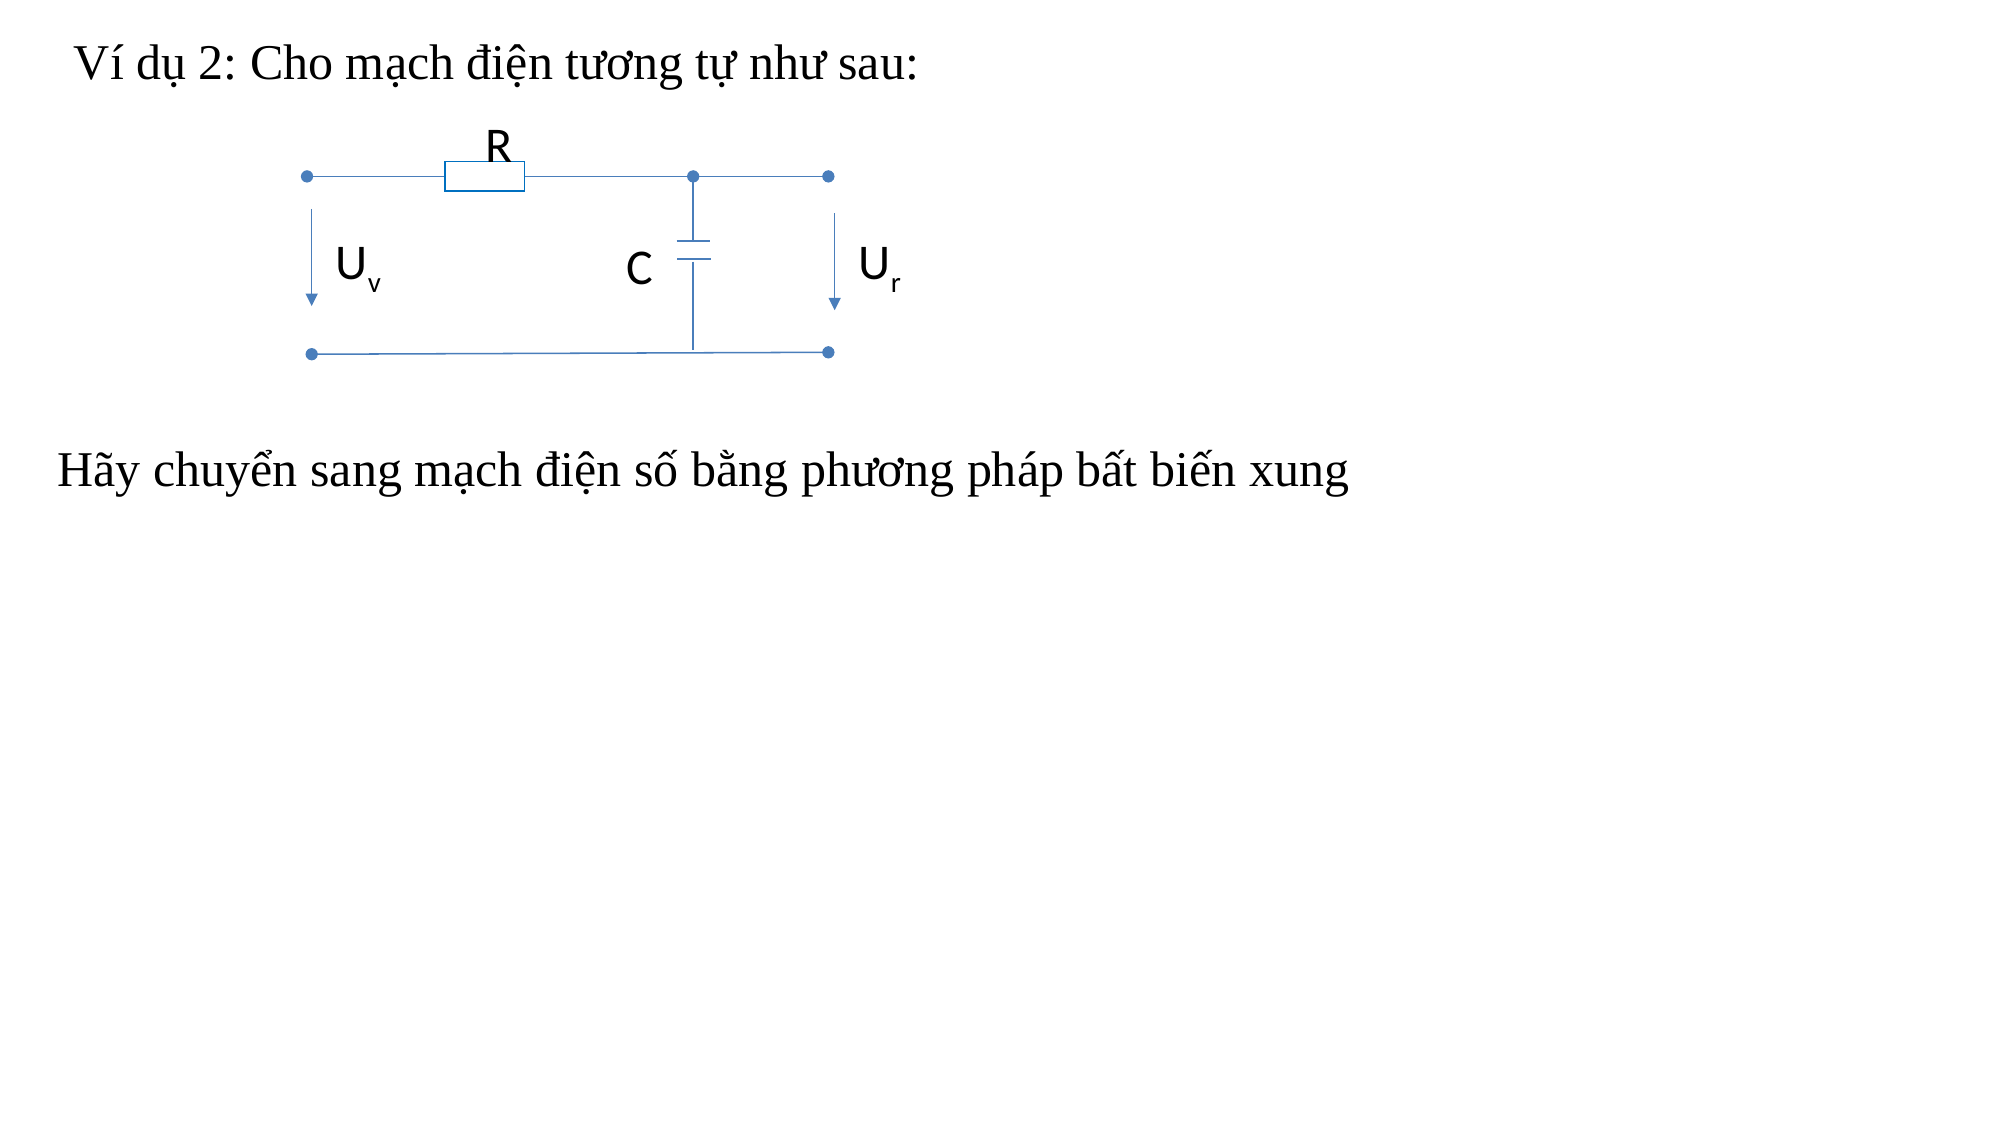

Ví dụ 2: Cho mạch điện tương tự như sau:
R

Uv
Ur
C
Hãy chuyển sang mạch điện số bằng phương pháp bất biến xung